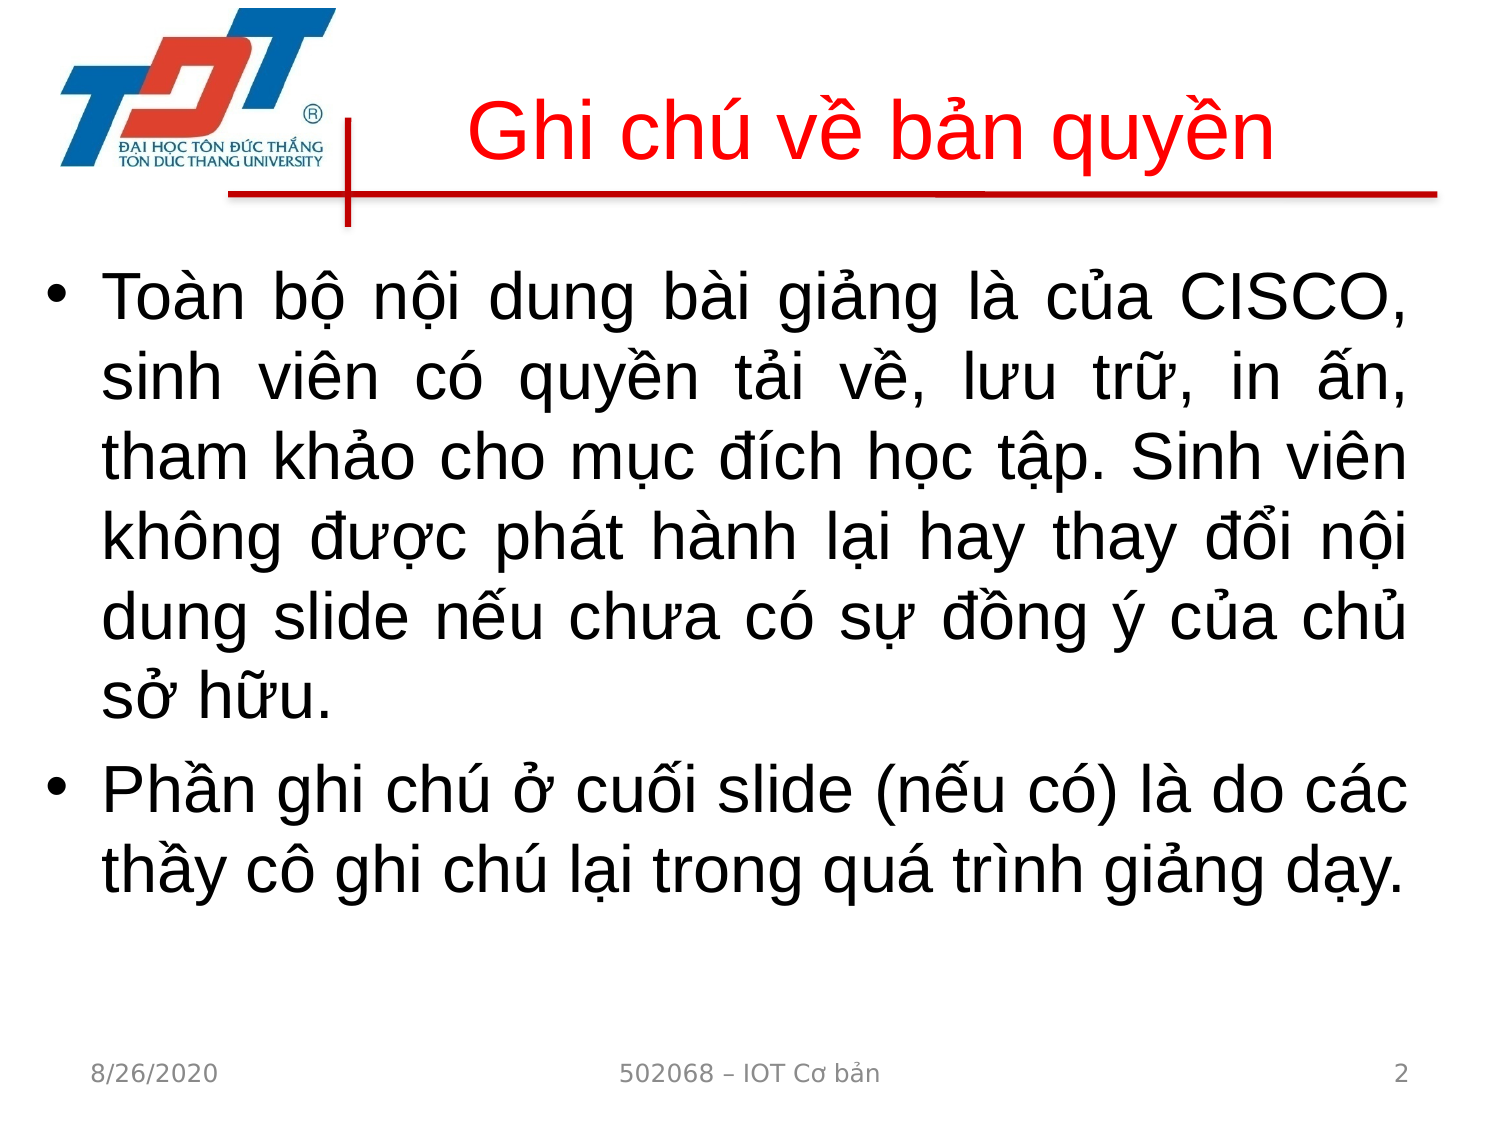

# Ghi chú về bản quyền
Toàn bộ nội dung bài giảng là của CISCO, sinh viên có quyền tải về, lưu trữ, in ấn, tham khảo cho mục đích học tập. Sinh viên không được phát hành lại hay thay đổi nội dung slide nếu chưa có sự đồng ý của chủ sở hữu.
Phần ghi chú ở cuối slide (nếu có) là do các thầy cô ghi chú lại trong quá trình giảng dạy.
8/26/2020
502068 – IOT Cơ bản
2